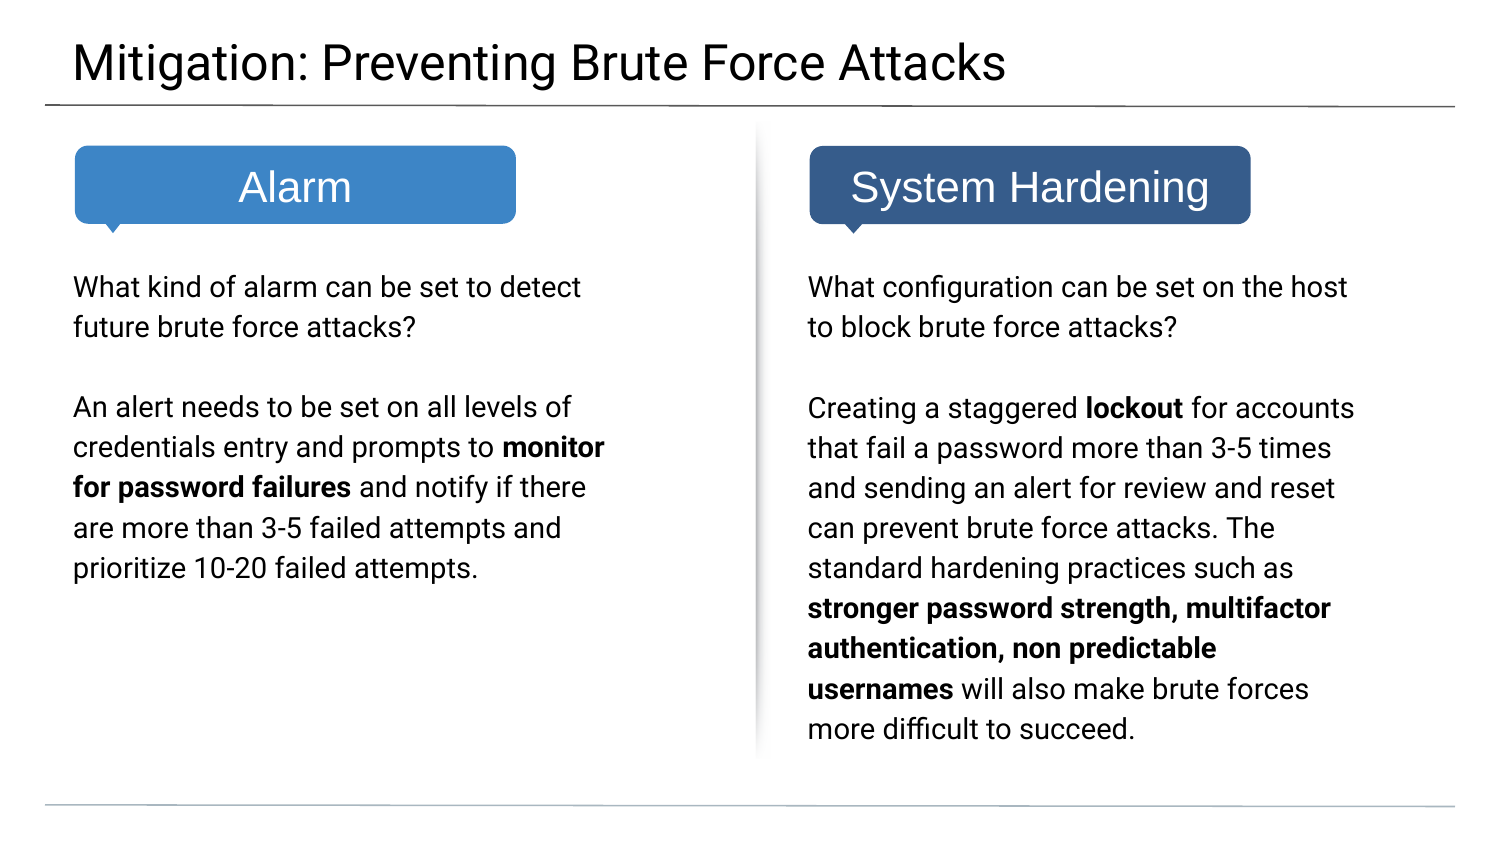

# Mitigation: Preventing Brute Force Attacks
What kind of alarm can be set to detect future brute force attacks?

An alert needs to be set on all levels of credentials entry and prompts to monitor for password failures and notify if there are more than 3-5 failed attempts and prioritize 10-20 failed attempts.

What configuration can be set on the host to block brute force attacks?

Creating a staggered lockout for accounts that fail a password more than 3-5 times and sending an alert for review and reset can prevent brute force attacks. The standard hardening practices such as stronger password strength, multifactor authentication, non predictable usernames will also make brute forces more difficult to succeed.